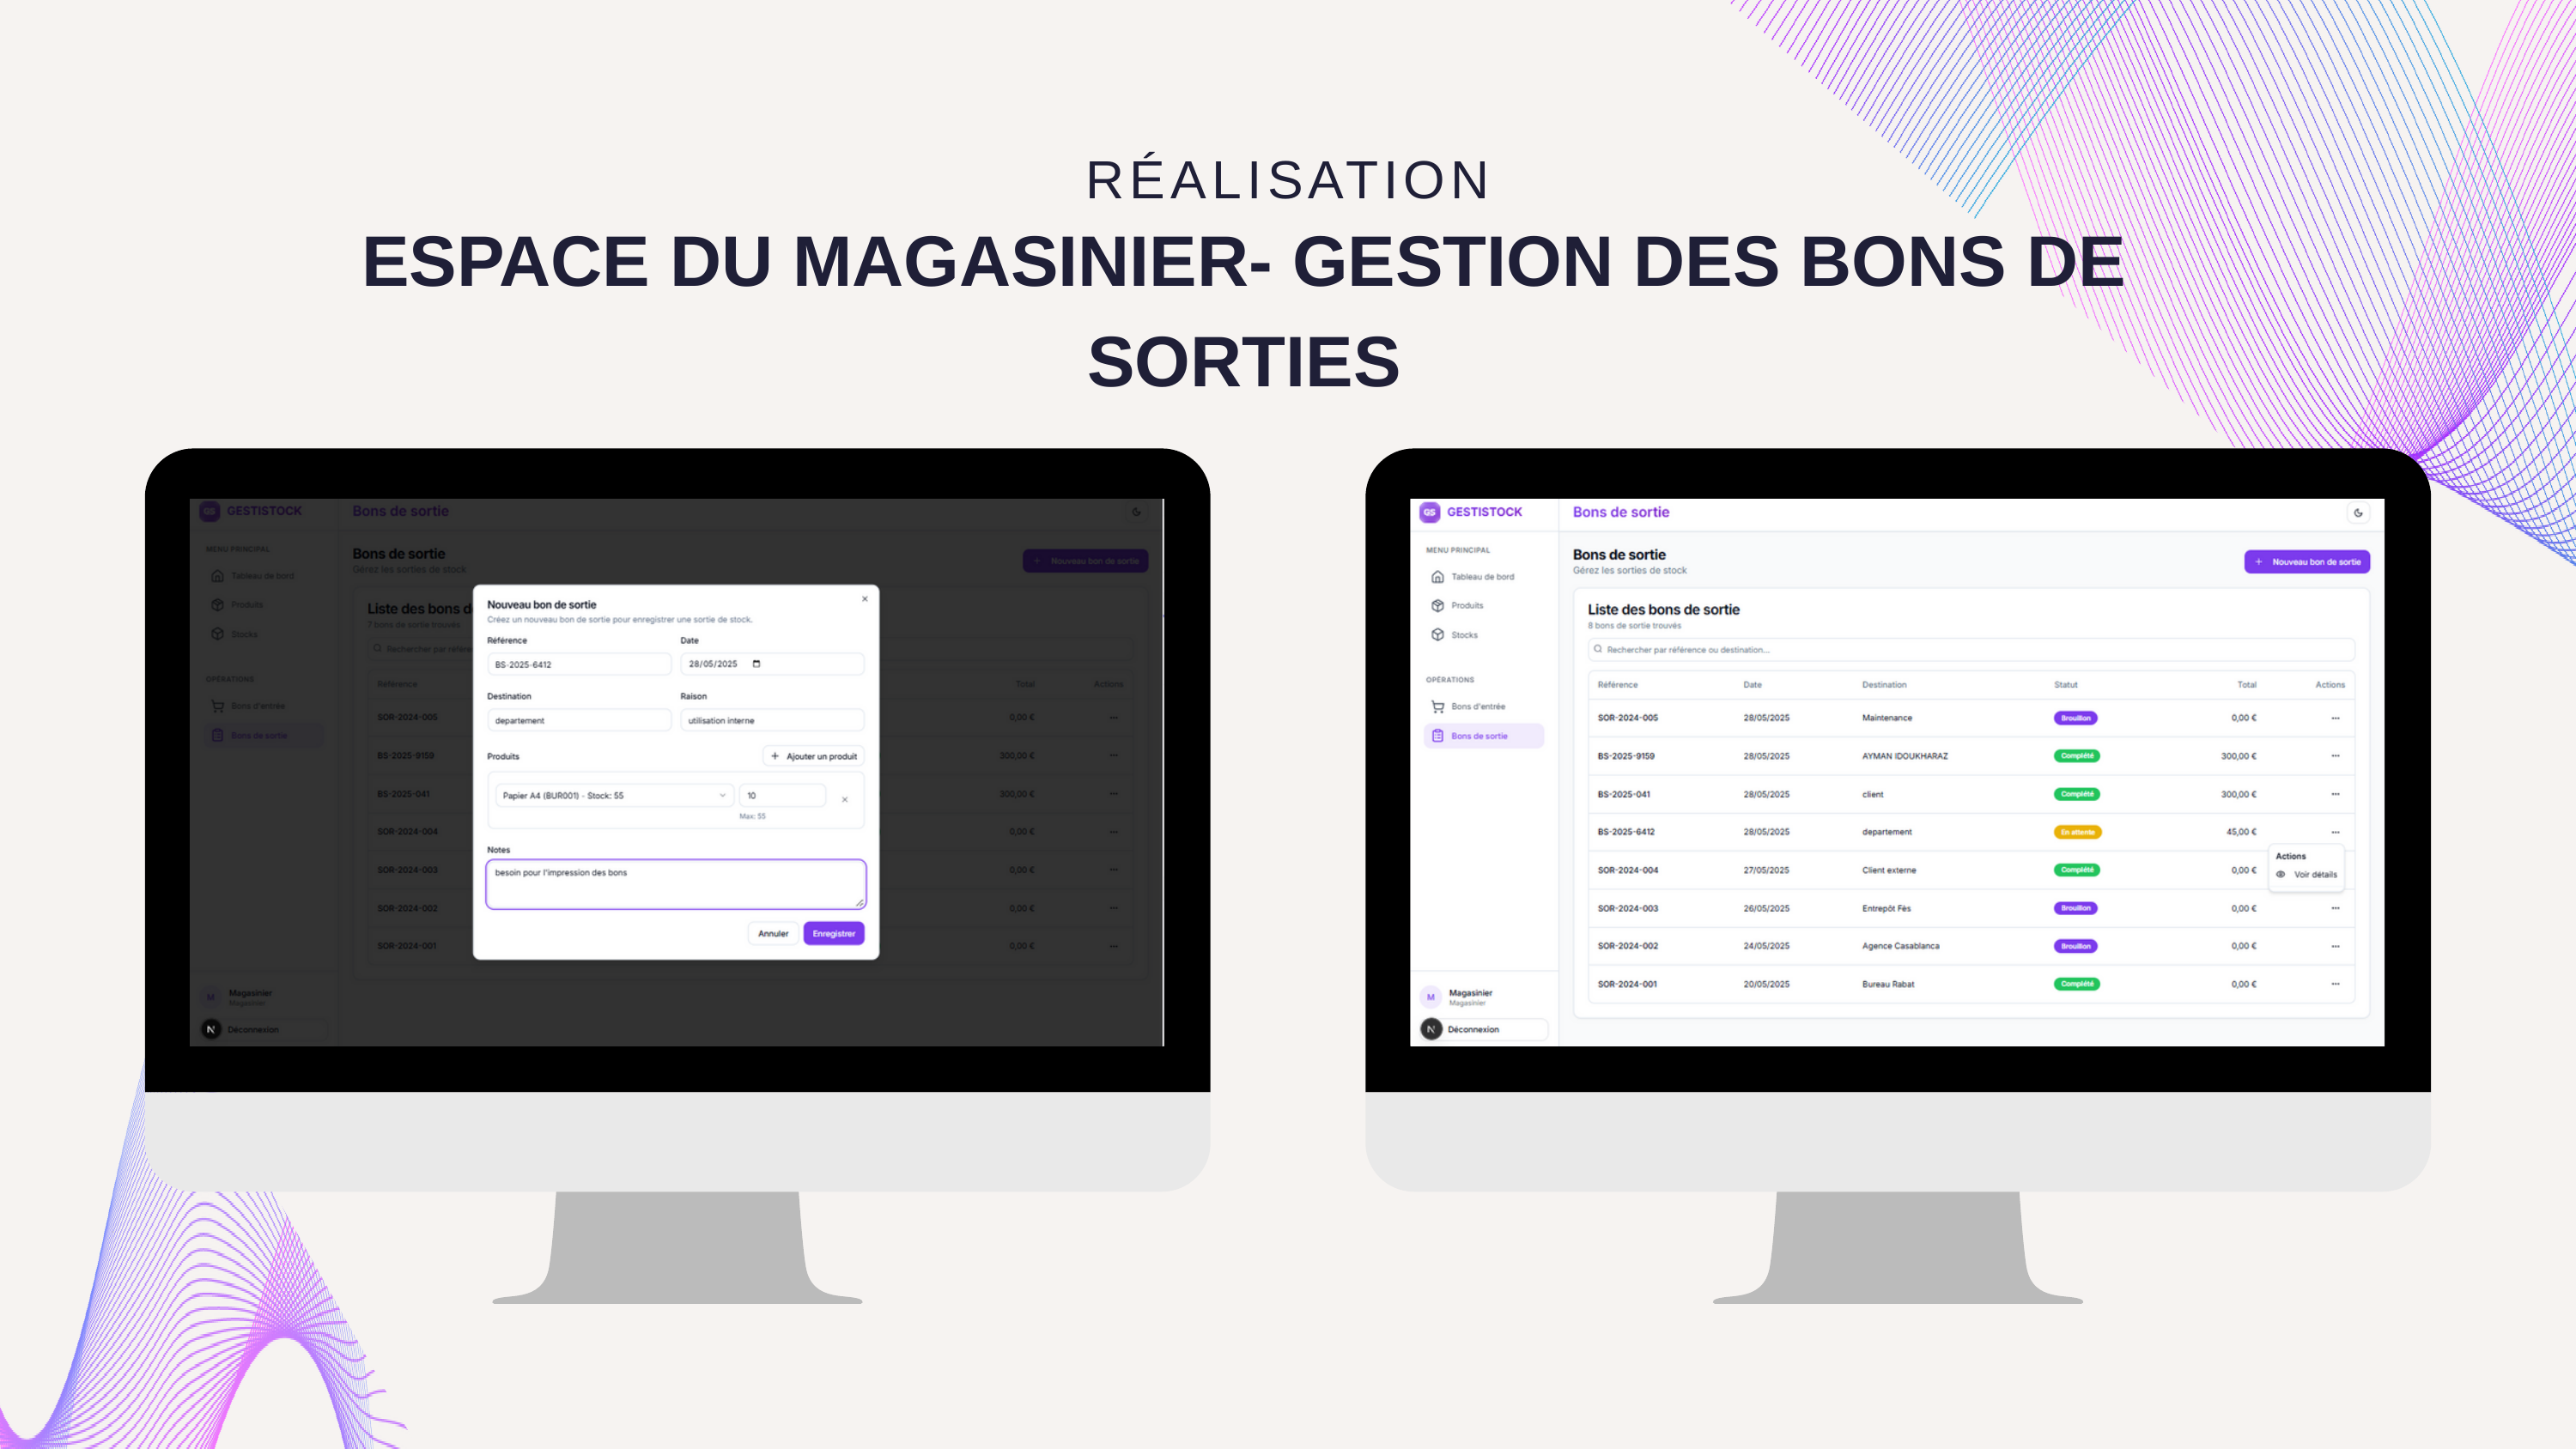

RÉALISATION
ESPACE DU MAGASINIER- GESTION DES BONS DE SORTIES